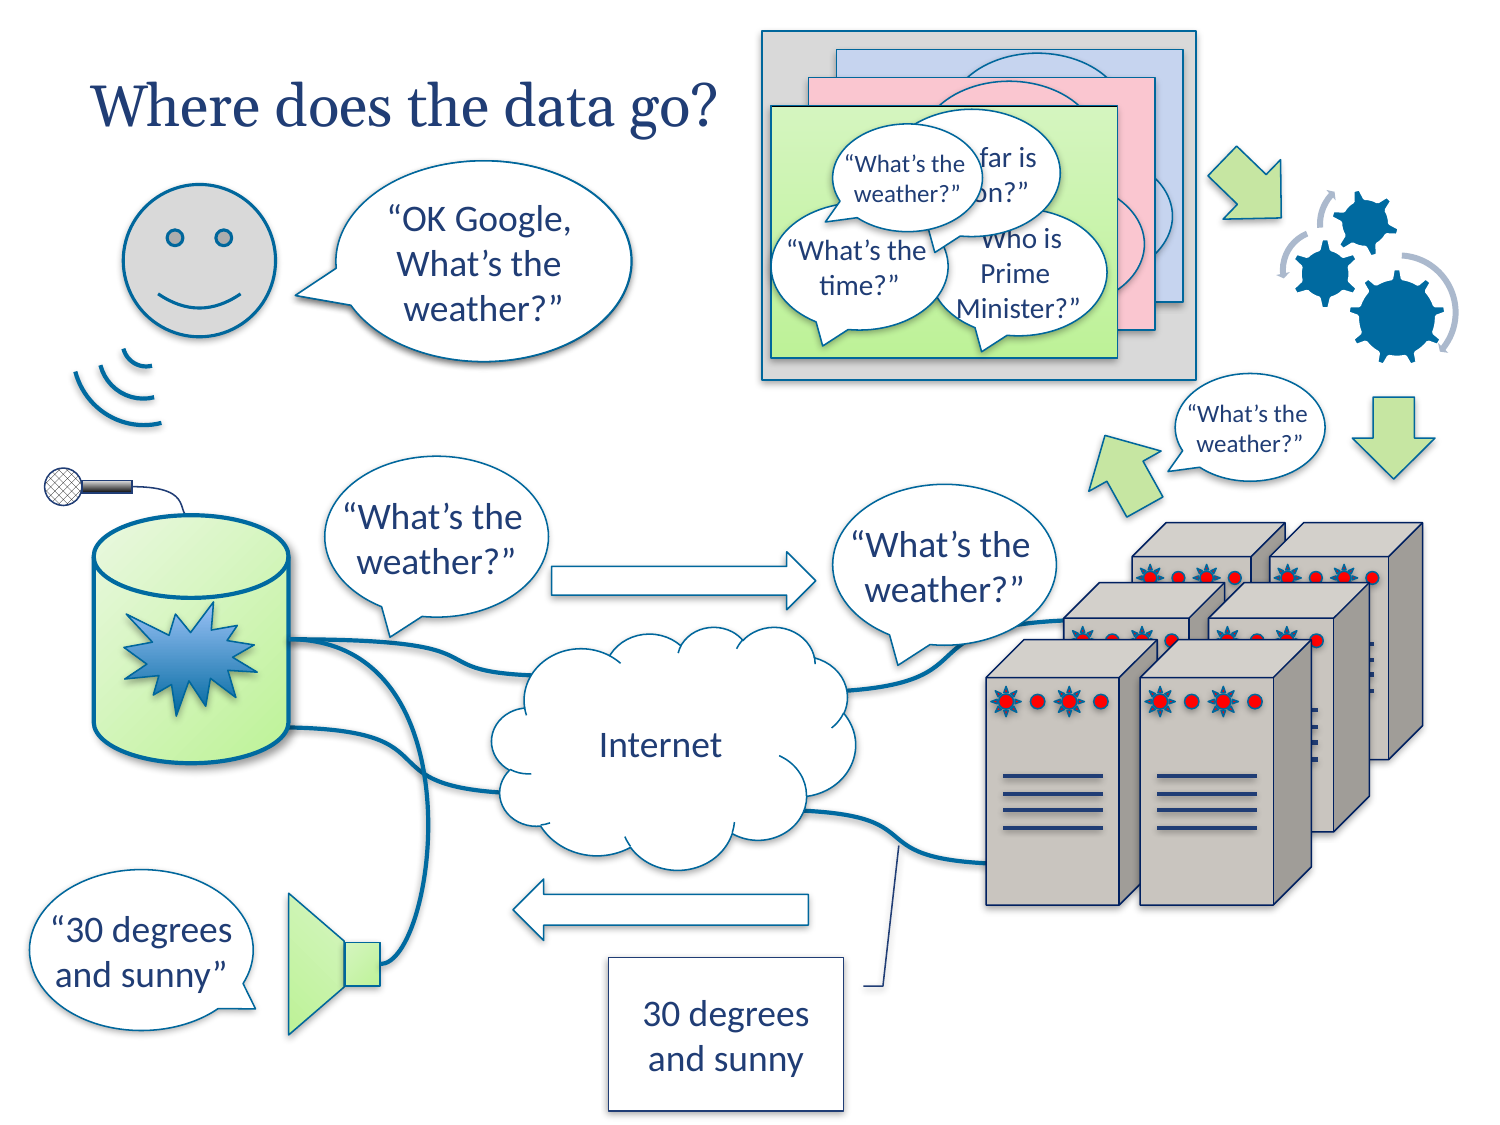

“How far is
London?”
“What’s the
time?”
“Who is
Prime
Minister?”

“How far is
London?”
“What’s the
time?”
“Who is
Prime
Minister?”

“How far is
London?”
“What’s the
time?”
“Who is
Prime
Minister?”
# Where does the data go?
“What’s the
weather?”

“OK Google,
What’s the
weather?”
“OK Google,
What’s the
weather?”

“What’s the
weather?”

“What’s the
weather?”

“What’s the
weather?”

Internet
“30 degrees
and sunny”

30 degrees and sunny